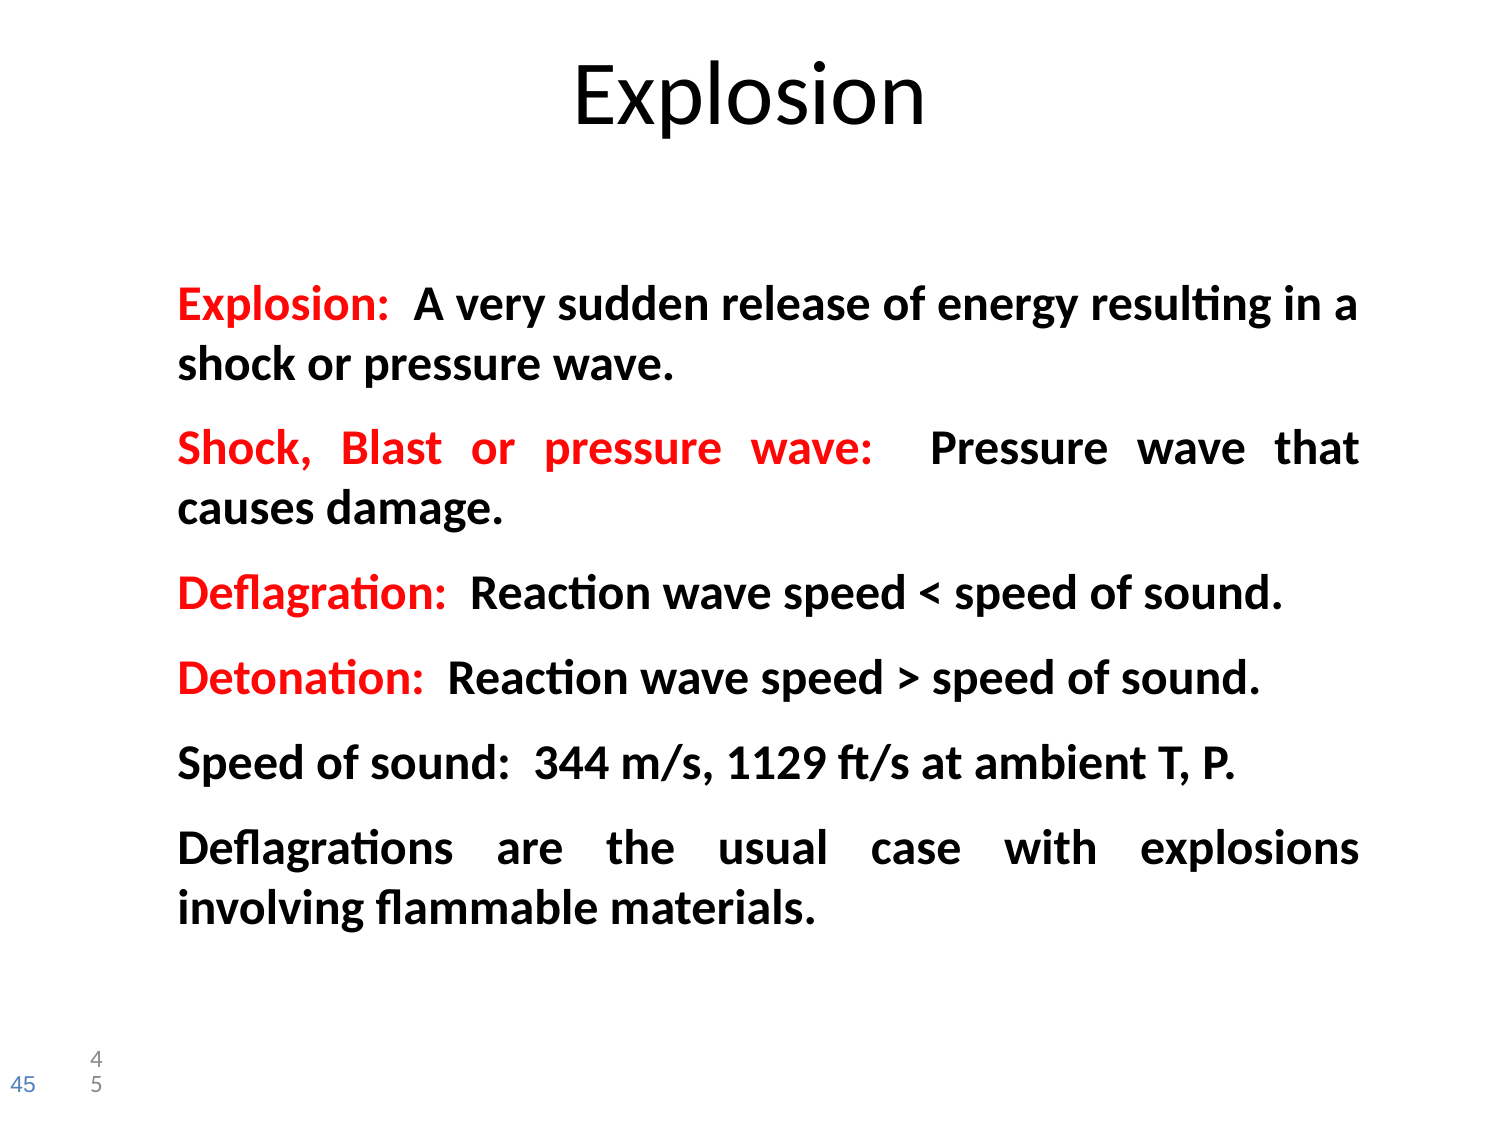

# Explosion
Explosion:  A very sudden release of energy resulting in a shock or pressure wave.
Shock, Blast or pressure wave:  Pressure wave that causes damage.
Deflagration:  Reaction wave speed < speed of sound.
Detonation:  Reaction wave speed > speed of sound.
Speed of sound:  344 m/s, 1129 ft/s at ambient T, P.
Deflagrations are the usual case with explosions involving flammable materials.

45
45